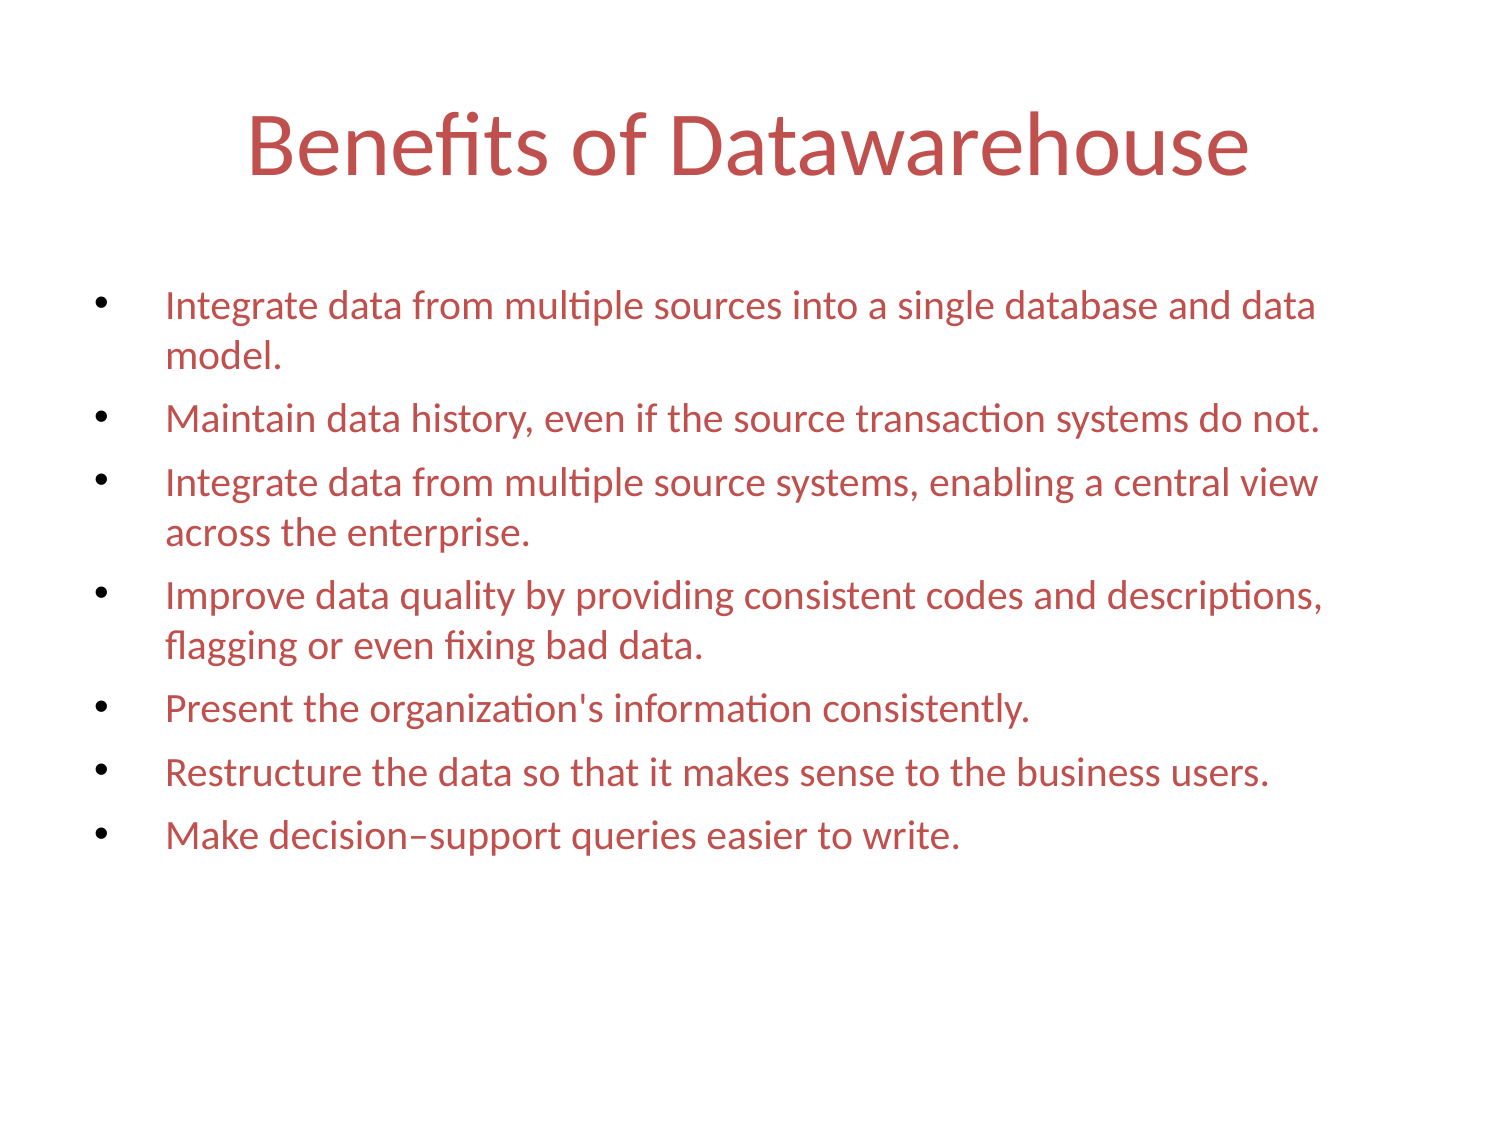

# Benefits of Datawarehouse
Integrate data from multiple sources into a single database and data model.
Maintain data history, even if the source transaction systems do not.
Integrate data from multiple source systems, enabling a central view across the enterprise.
Improve data quality by providing consistent codes and descriptions, flagging or even fixing bad data.
Present the organization's information consistently.
Restructure the data so that it makes sense to the business users.
Make decision–support queries easier to write.